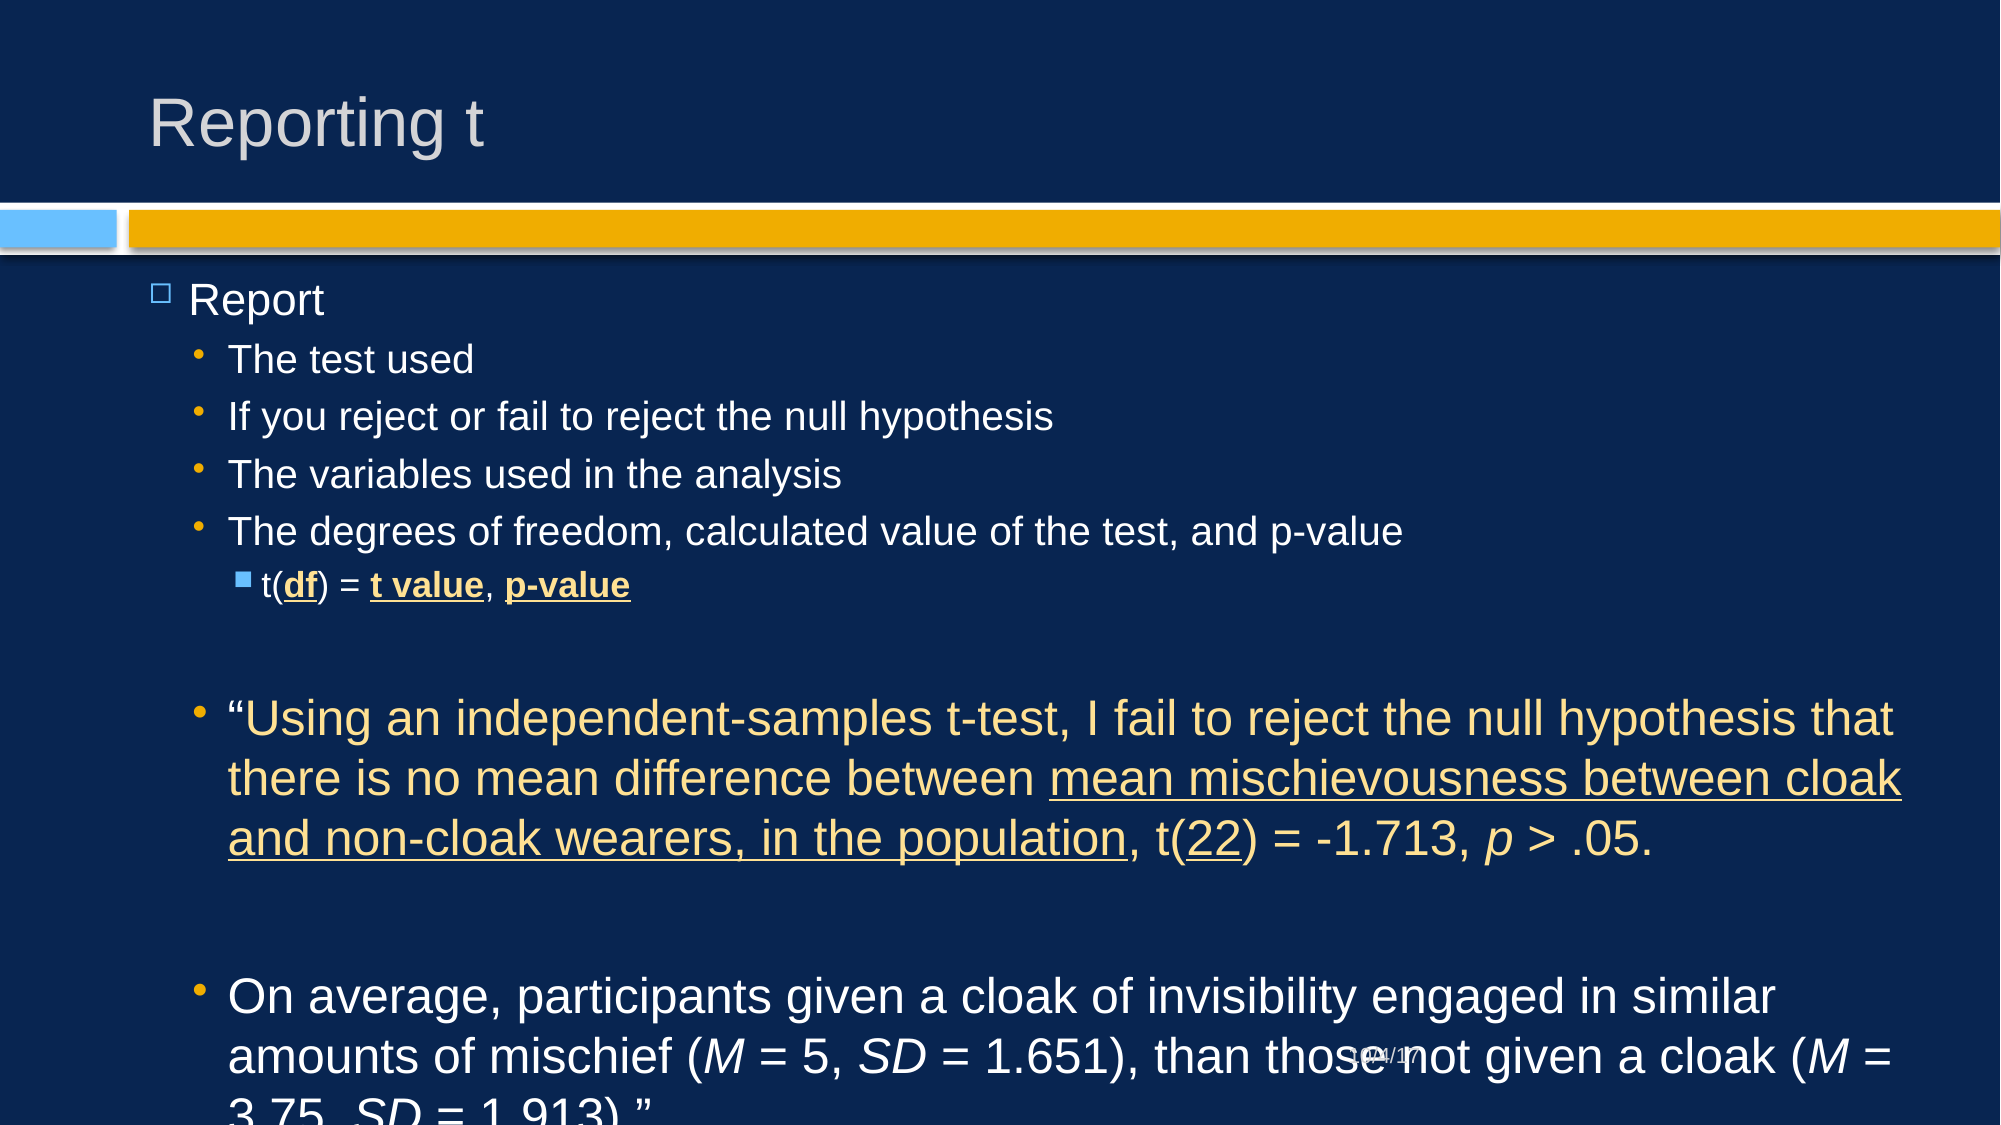

# Reporting t
Report
The test used
If you reject or fail to reject the null hypothesis
The variables used in the analysis
The degrees of freedom, calculated value of the test, and p-value
t(df) = t value, p-value

“Using an independent-samples t-test, I fail to reject the null hypothesis that there is no mean difference between mean mischievousness between cloak and non-cloak wearers, in the population, t(22) = -1.713, p > .05.

On average, participants given a cloak of invisibility engaged in similar amounts of mischief (M = 5, SD = 1.651), than those not given a cloak (M = 3.75, SD = 1.913).”

10/4/17